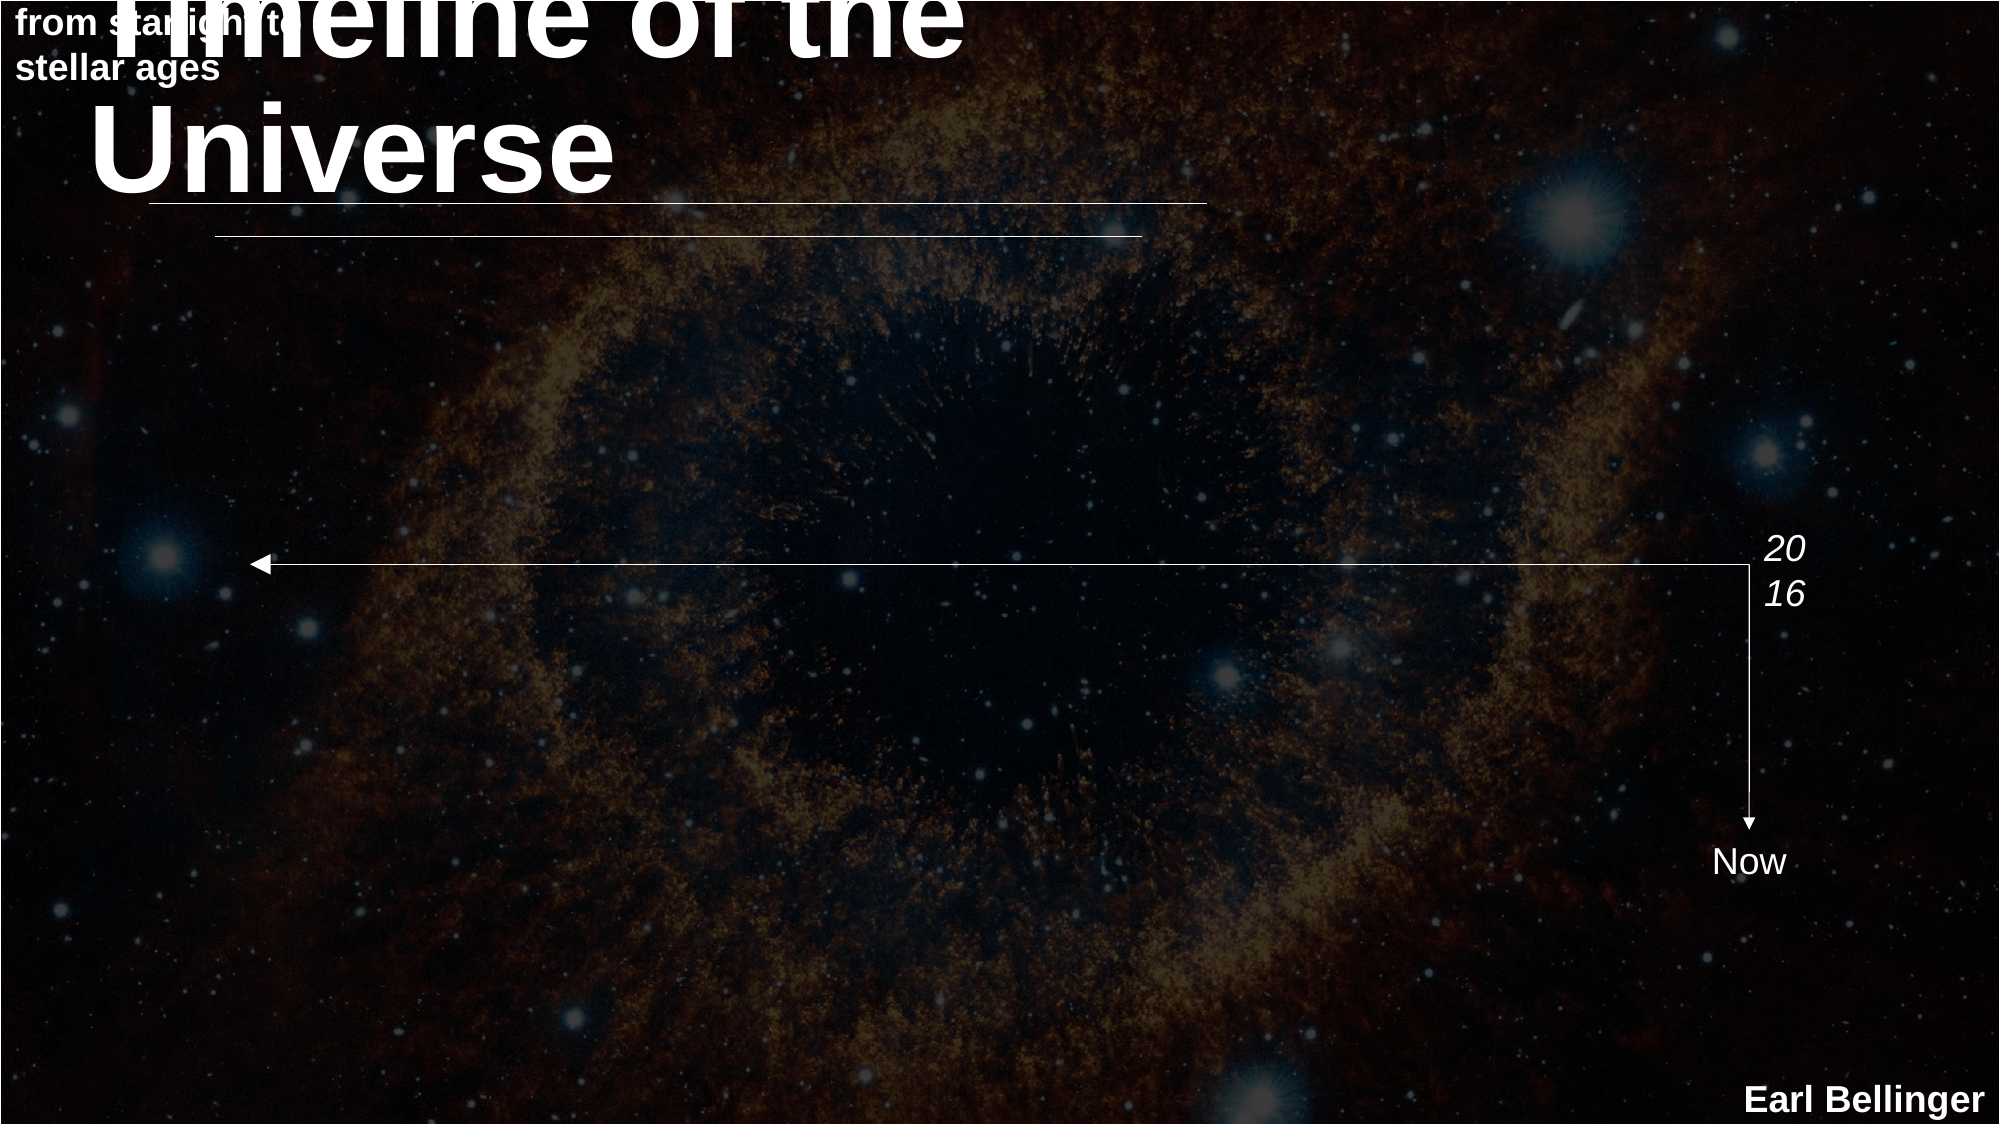

# Timeline of the Universe
2016
Now